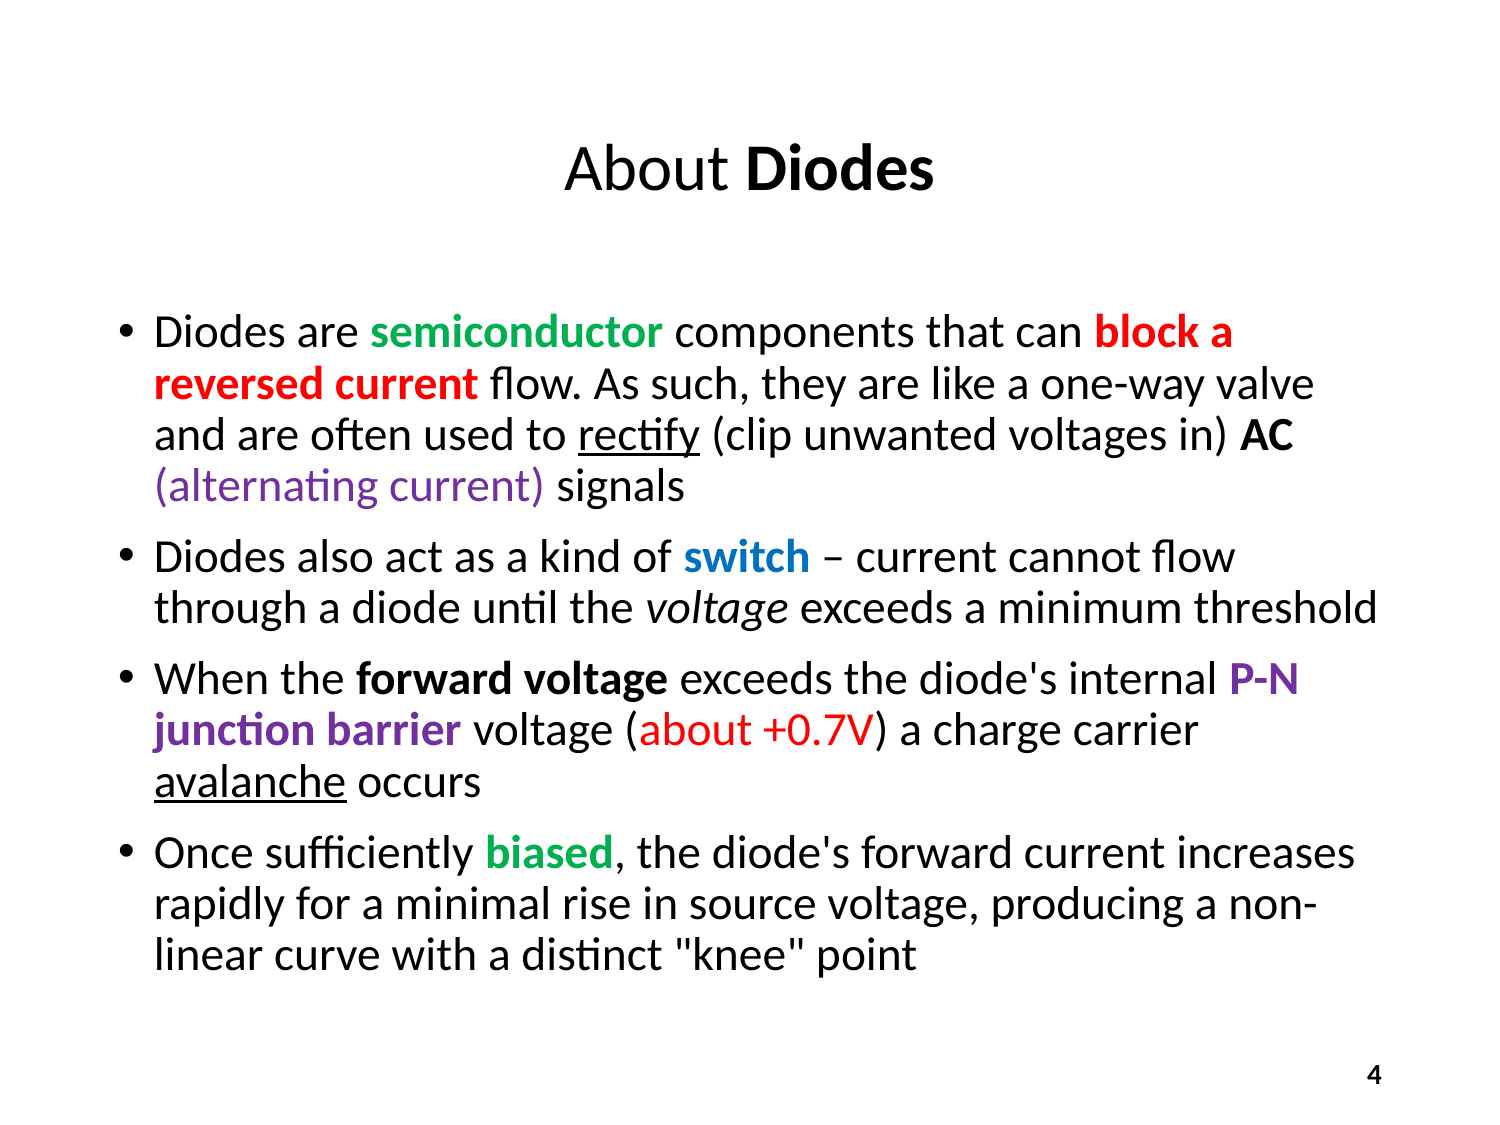

# About Diodes
Diodes are semiconductor components that can block a reversed current flow. As such, they are like a one-way valve and are often used to rectify (clip unwanted voltages in) AC (alternating current) signals
Diodes also act as a kind of switch – current cannot flow through a diode until the voltage exceeds a minimum threshold
When the forward voltage exceeds the diode's internal P-N junction barrier voltage (about +0.7V) a charge carrier avalanche occurs
Once sufficiently biased, the diode's forward current increases rapidly for a minimal rise in source voltage, producing a non-linear curve with a distinct "knee" point

4